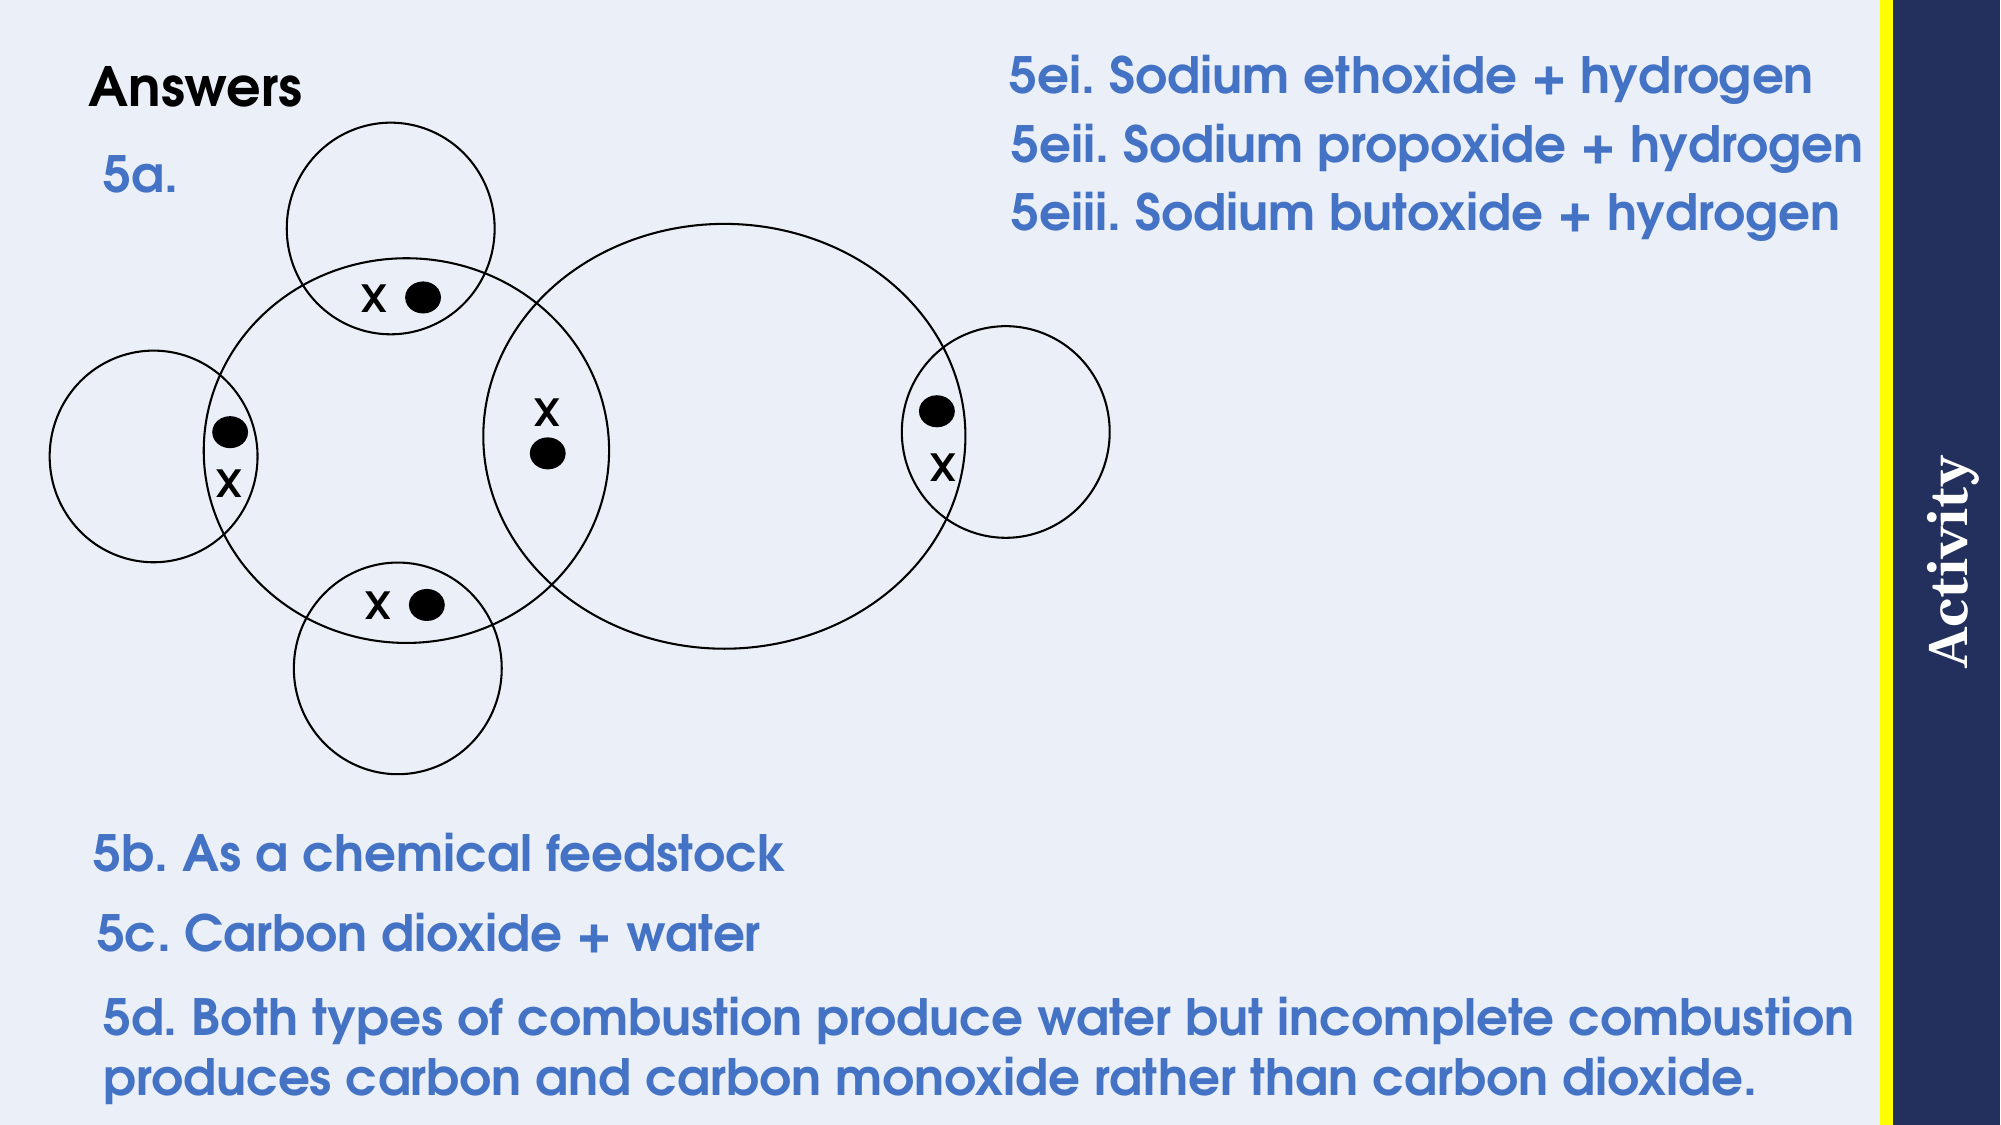

# Answers
5ei. Sodium ethoxide + hydrogen
5eii. Sodium propoxide + hydrogen

5a.
5eiii. Sodium butoxide + hydrogen

X

X

X

X

X

5b. As a chemical feedstock
5c. Carbon dioxide + water
5d. Both types of combustion produce water but incomplete combustion produces carbon and carbon monoxide rather than carbon dioxide.